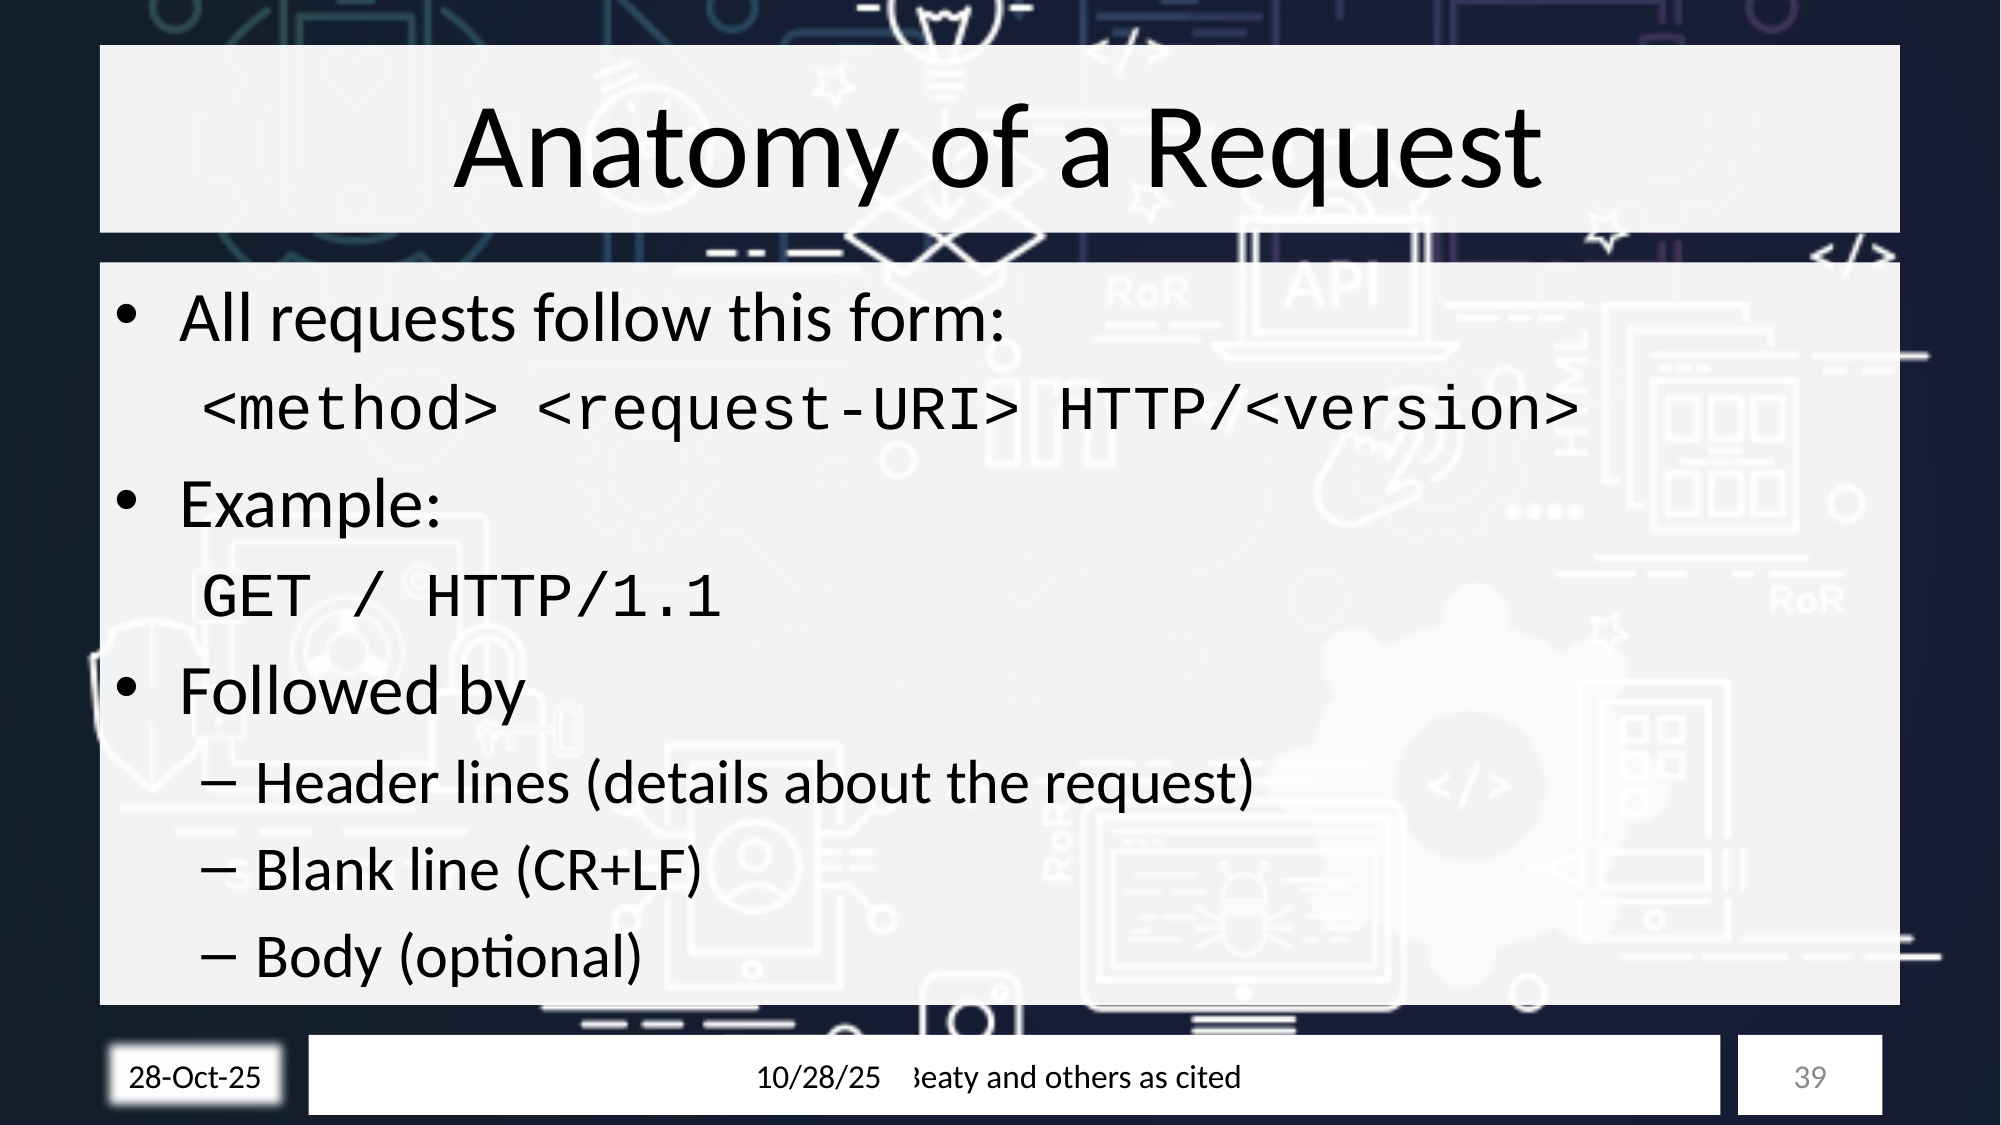

# Anatomy of a Request
All requests follow this form:
<method> <request-URI> HTTP/<version>
Example:
GET / HTTP/1.1
Followed by
Header lines (details about the request)
Blank line (CR+LF)
Body (optional)

© Steve Beaty and others as cited
39
10/28/25